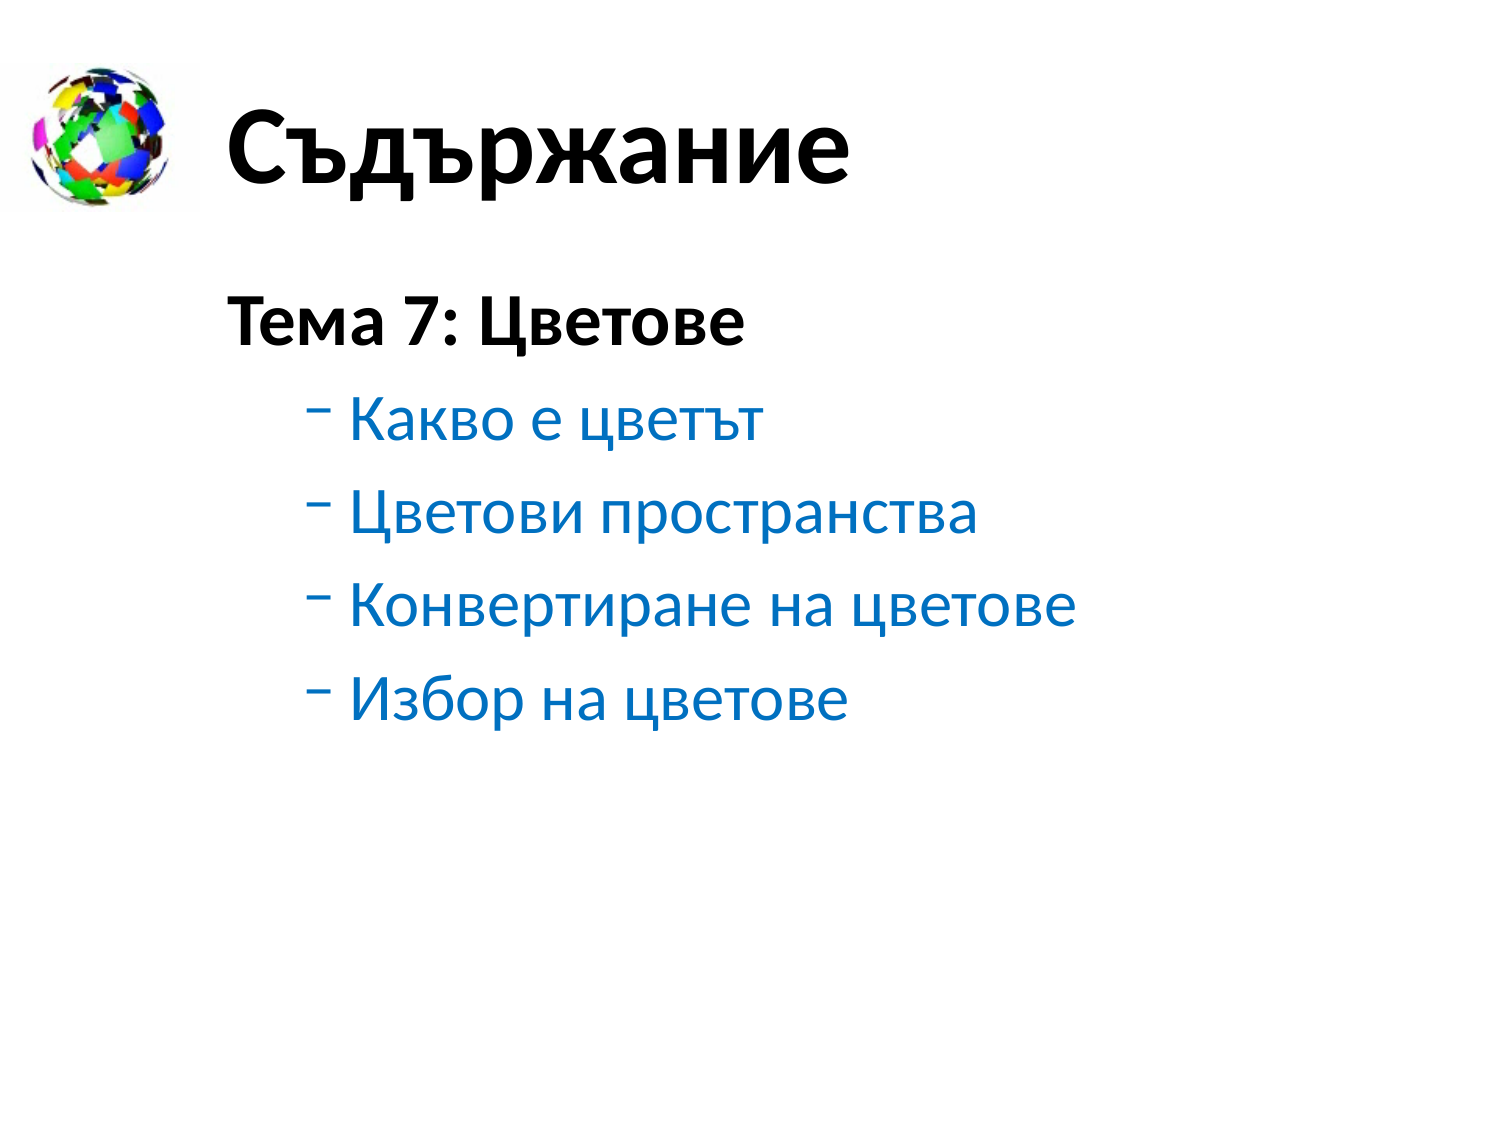

# Съдържание
Тема 7: Цветове
Какво е цветът
Цветови пространства
Конвертиране на цветове
Избор на цветове